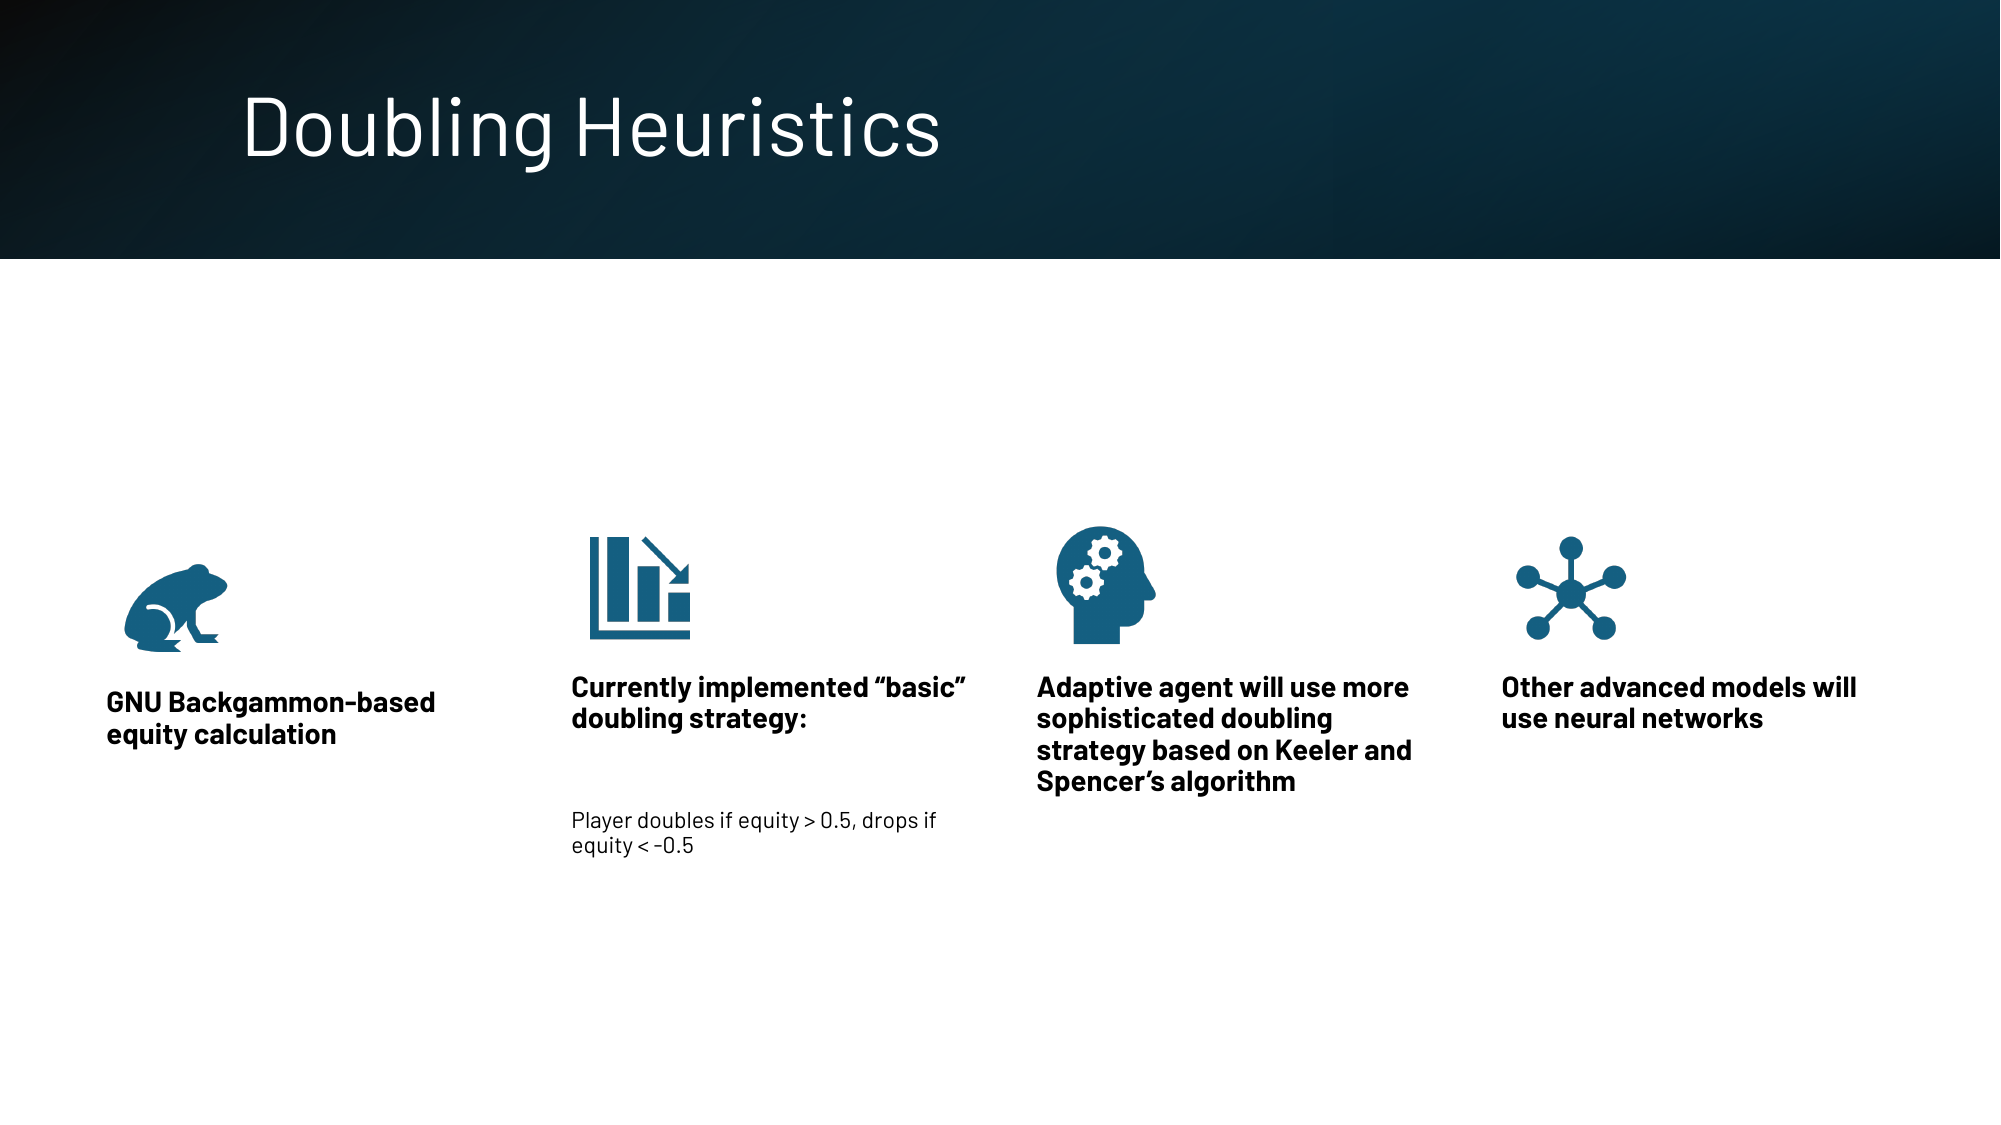

# Doubling Heuristics
GNU Backgammon-based equity calculation
Currently implemented “basic” doubling strategy:
Player doubles if equity > 0.5, drops if equity < -0.5
Adaptive agent will use more sophisticated doubling strategy based on Keeler and Spencer’s algorithm
Other advanced models will use neural networks